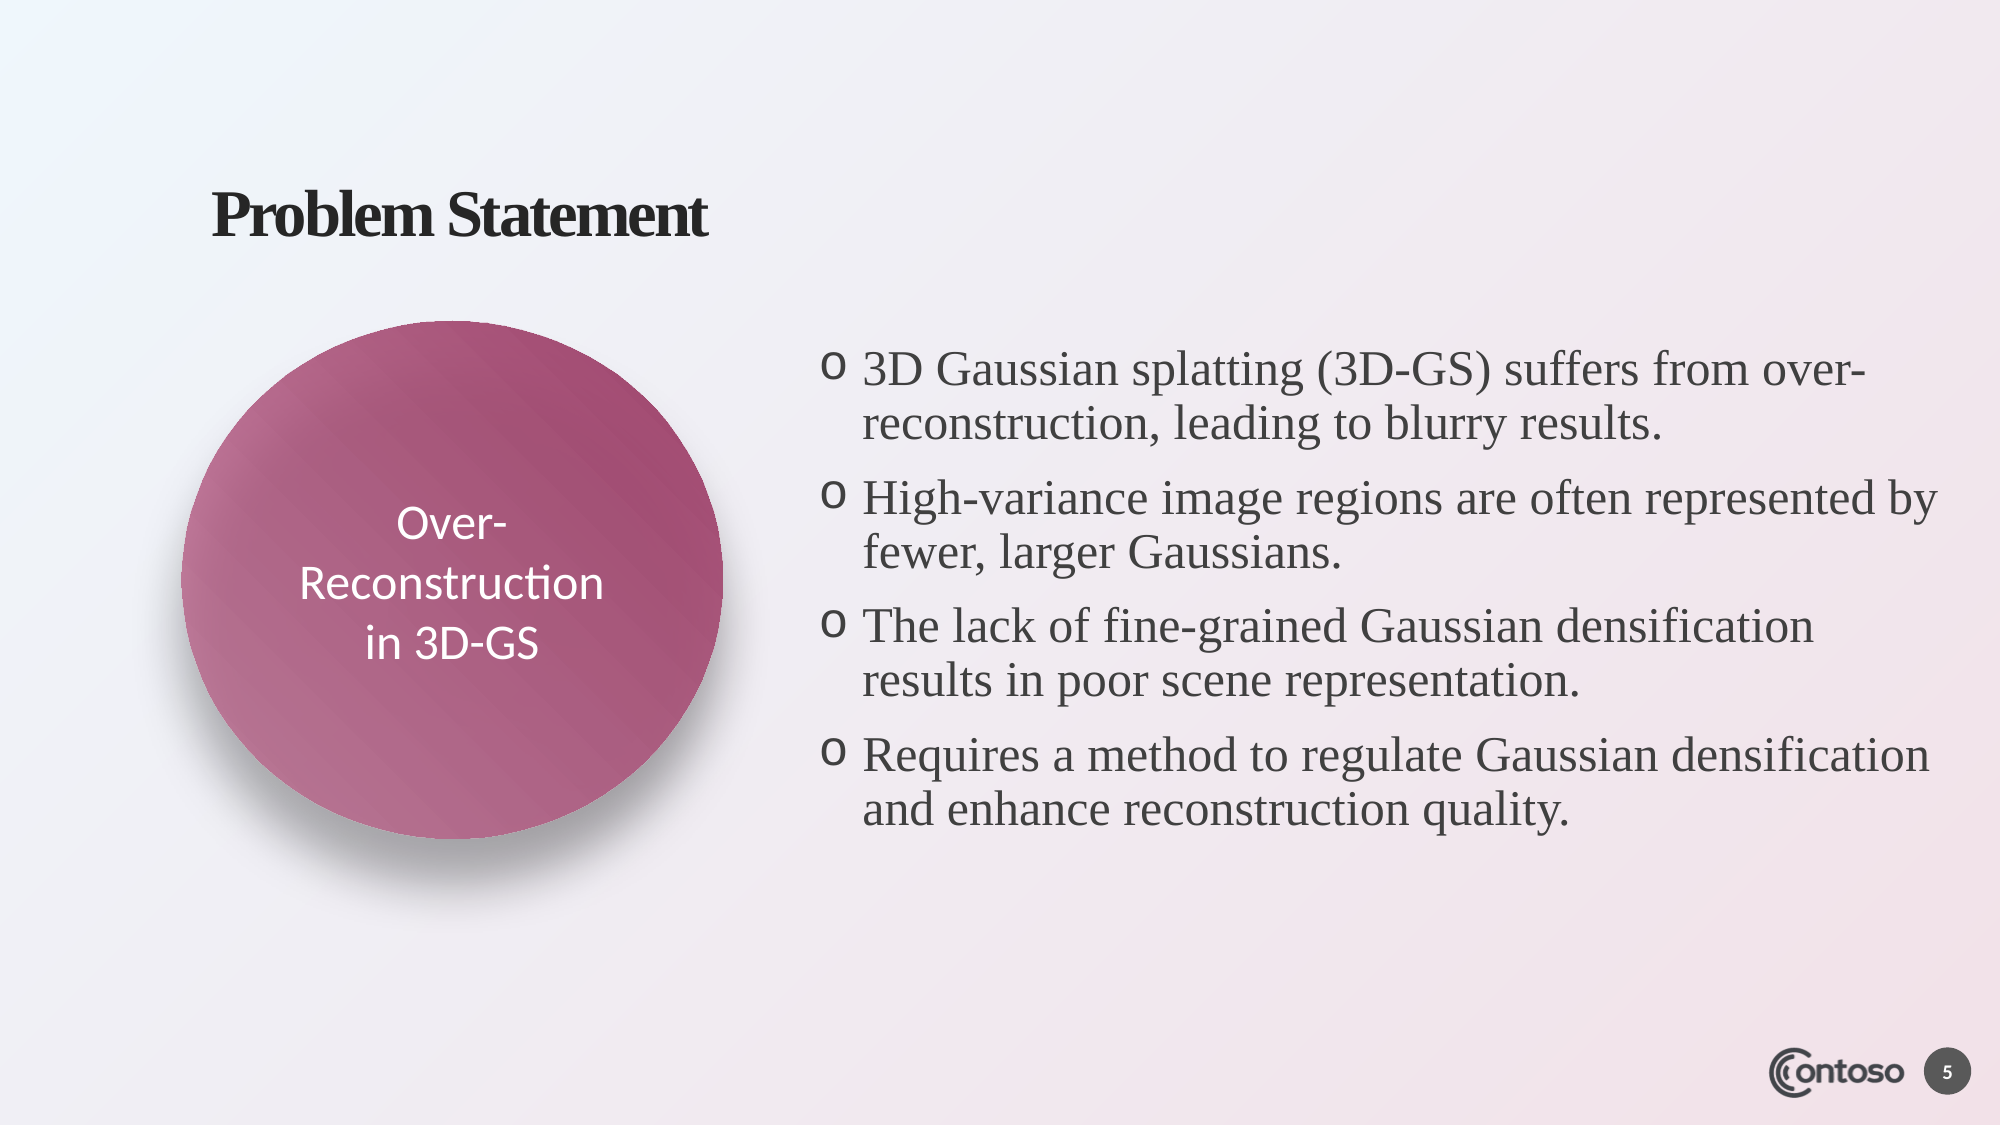

# Problem Statement
Over-Reconstruction in 3D-GS
3D Gaussian splatting (3D-GS) suffers from over-reconstruction, leading to blurry results.
High-variance image regions are often represented by fewer, larger Gaussians.
The lack of fine-grained Gaussian densification results in poor scene representation.
Requires a method to regulate Gaussian densification and enhance reconstruction quality.

5